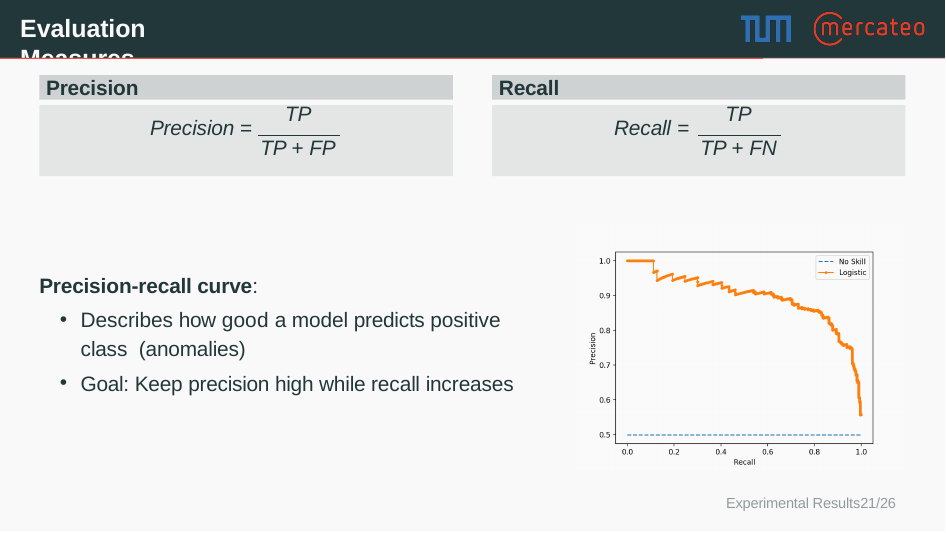

# Evaluation Measures

Precision
Recall

TP
Precision =
TP + FP

TP
Recall =
TP + FN

Precision-recall curve:
Describes how good a model predicts positive class  (anomalies)
Goal: Keep precision high while recall increases
Experimental Results21/26